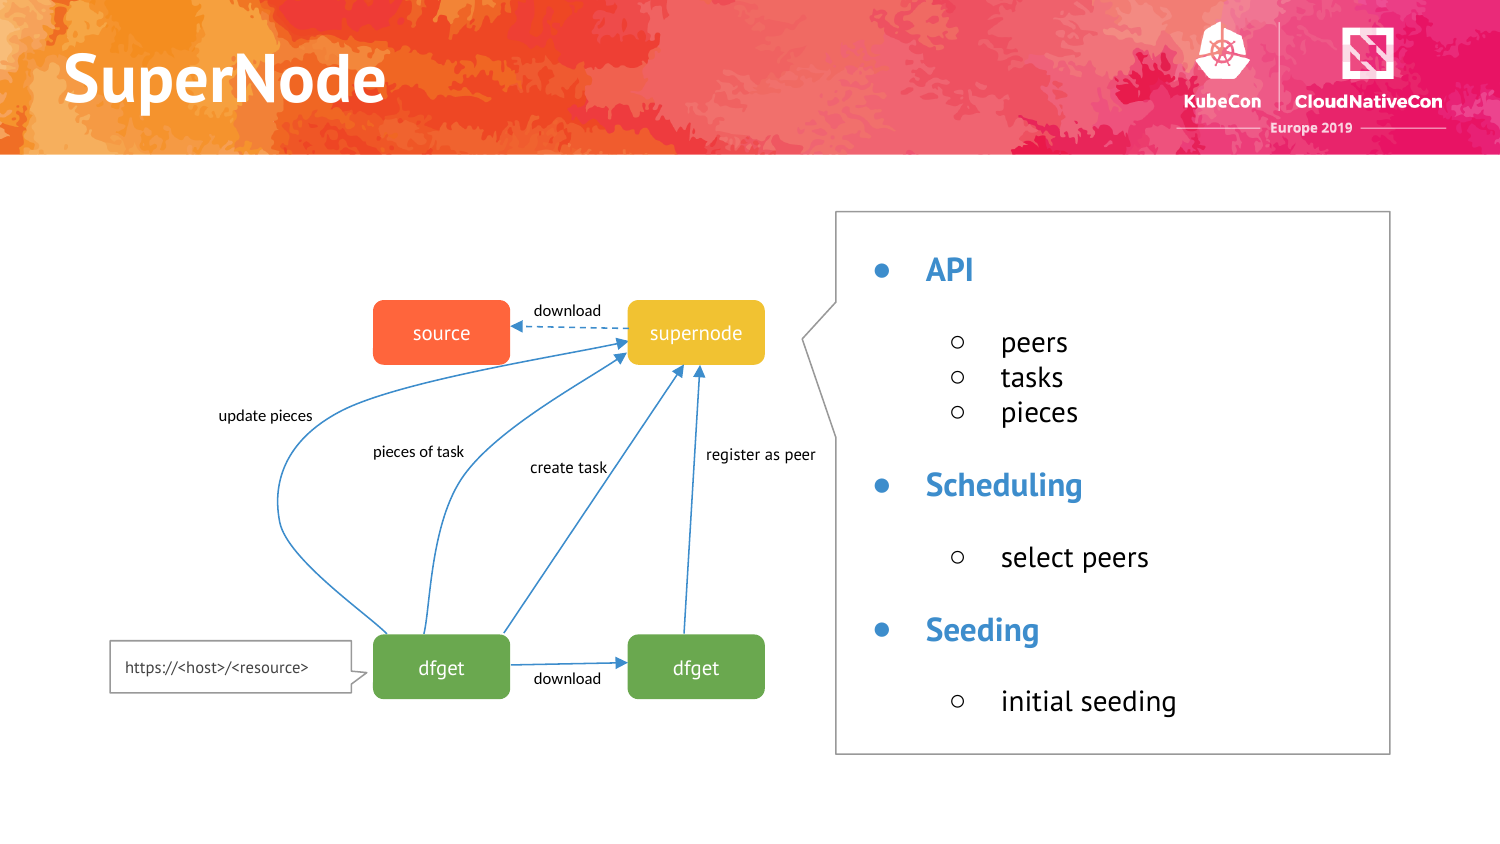

# SuperNode
API

peers
tasks
pieces

Scheduling

select peers

Seeding

initial seeding
download
source
supernode

update pieces
pieces of task
register as peer
create task
dfget
dfget
https://<host>/<resource>
download